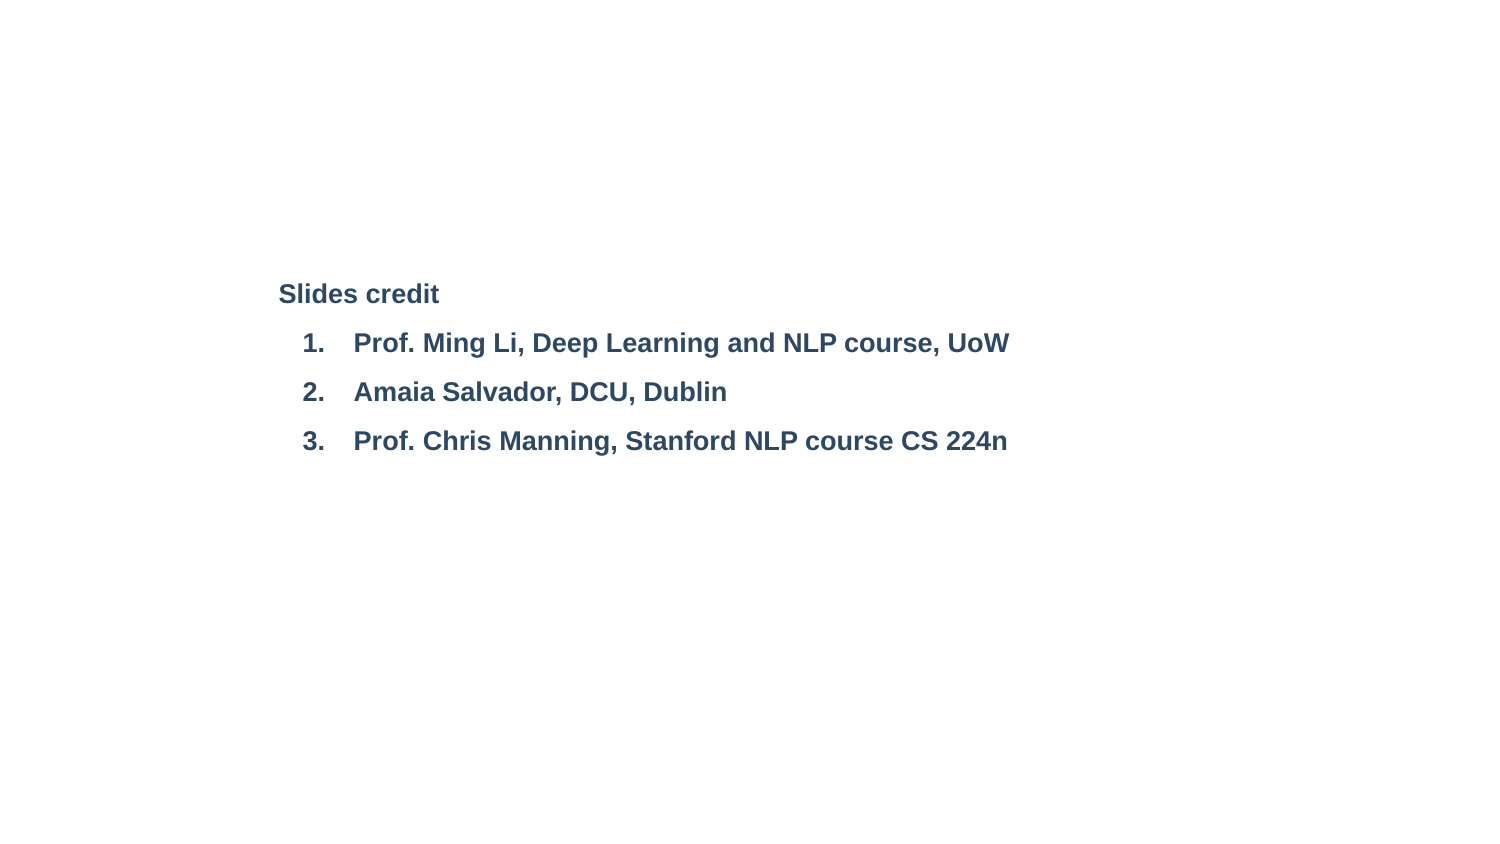

Slides credit
Prof. Ming Li, Deep Learning and NLP course, UoW
Amaia Salvador, DCU, Dublin
Prof. Chris Manning, Stanford NLP course CS 224n